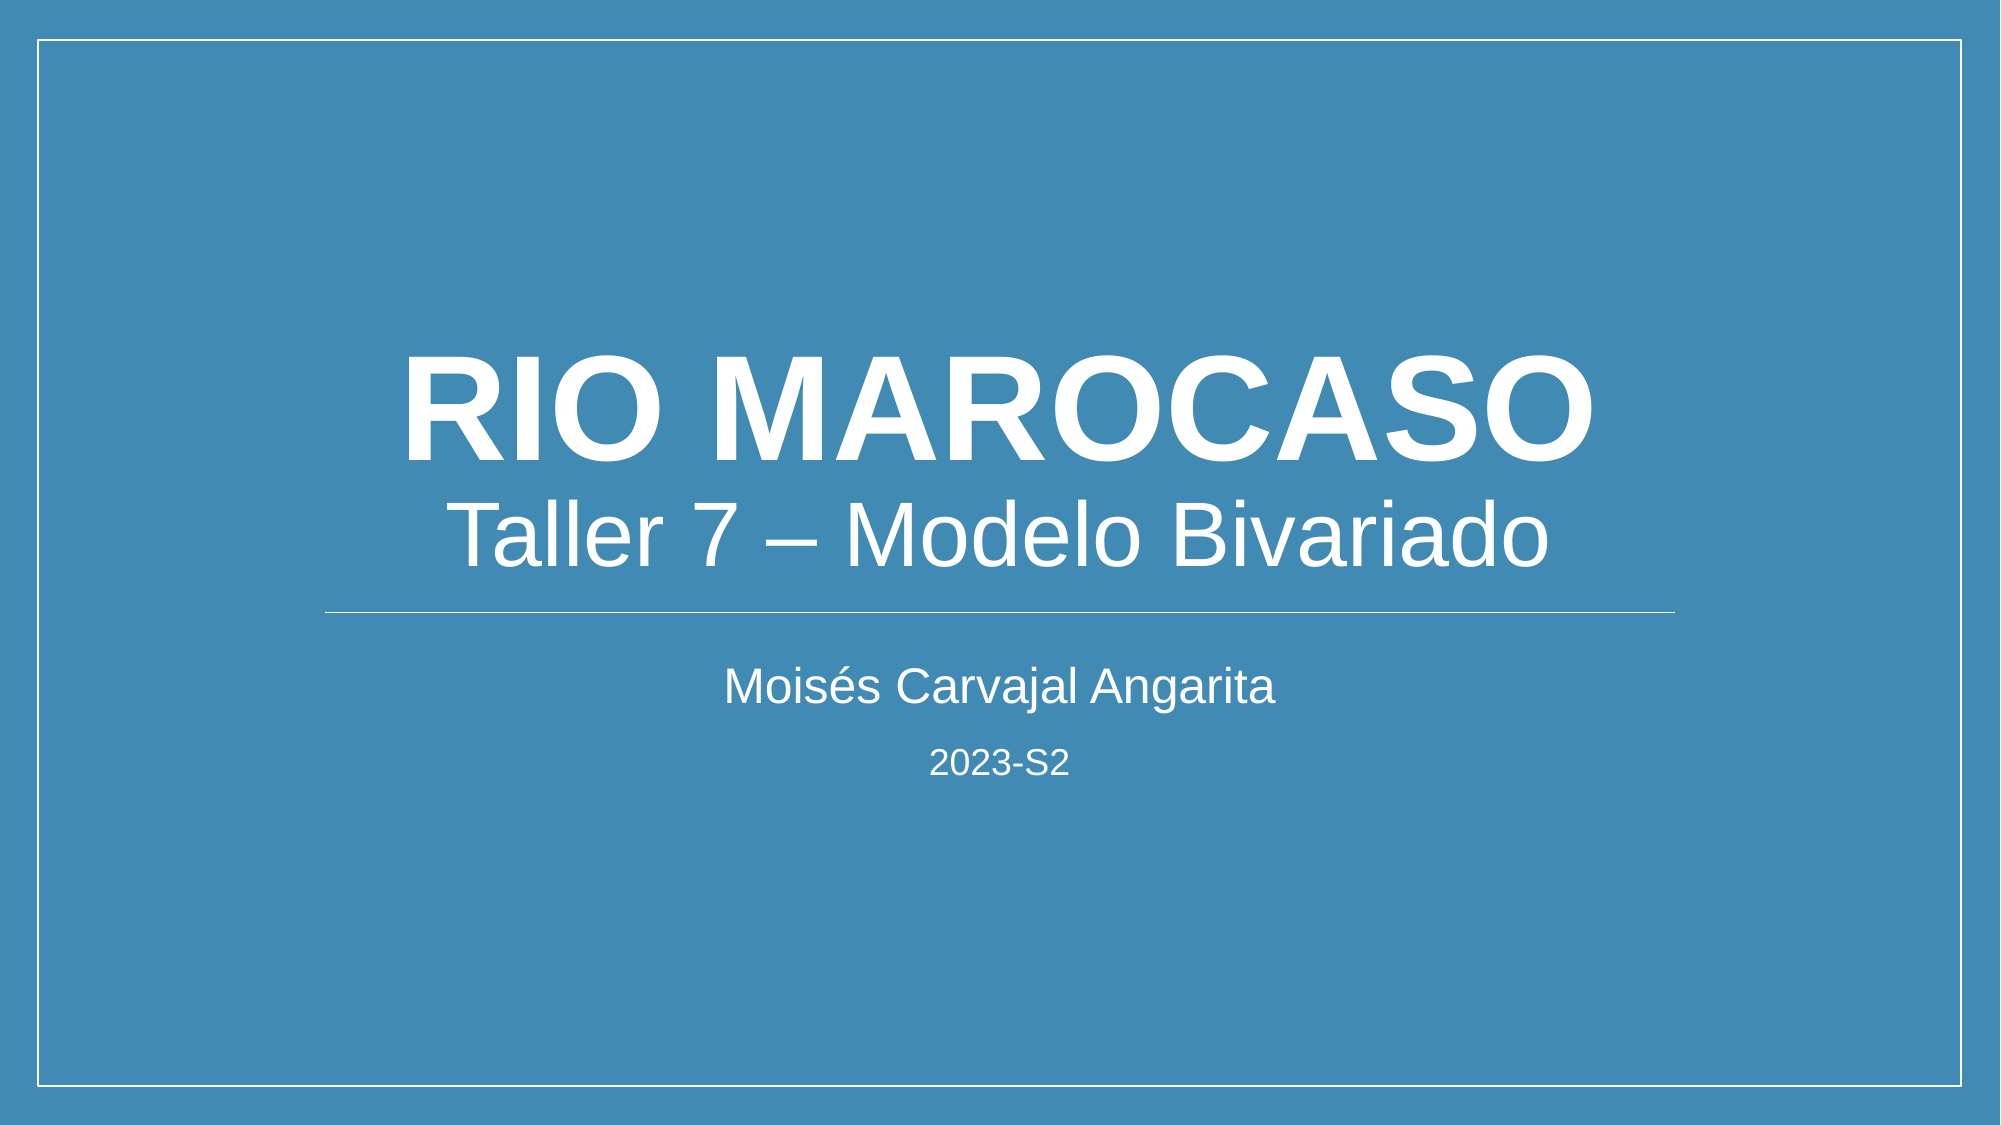

# Rio marocaso Taller 7 – Modelo Bivariado
Moisés Carvajal Angarita
2023-S2